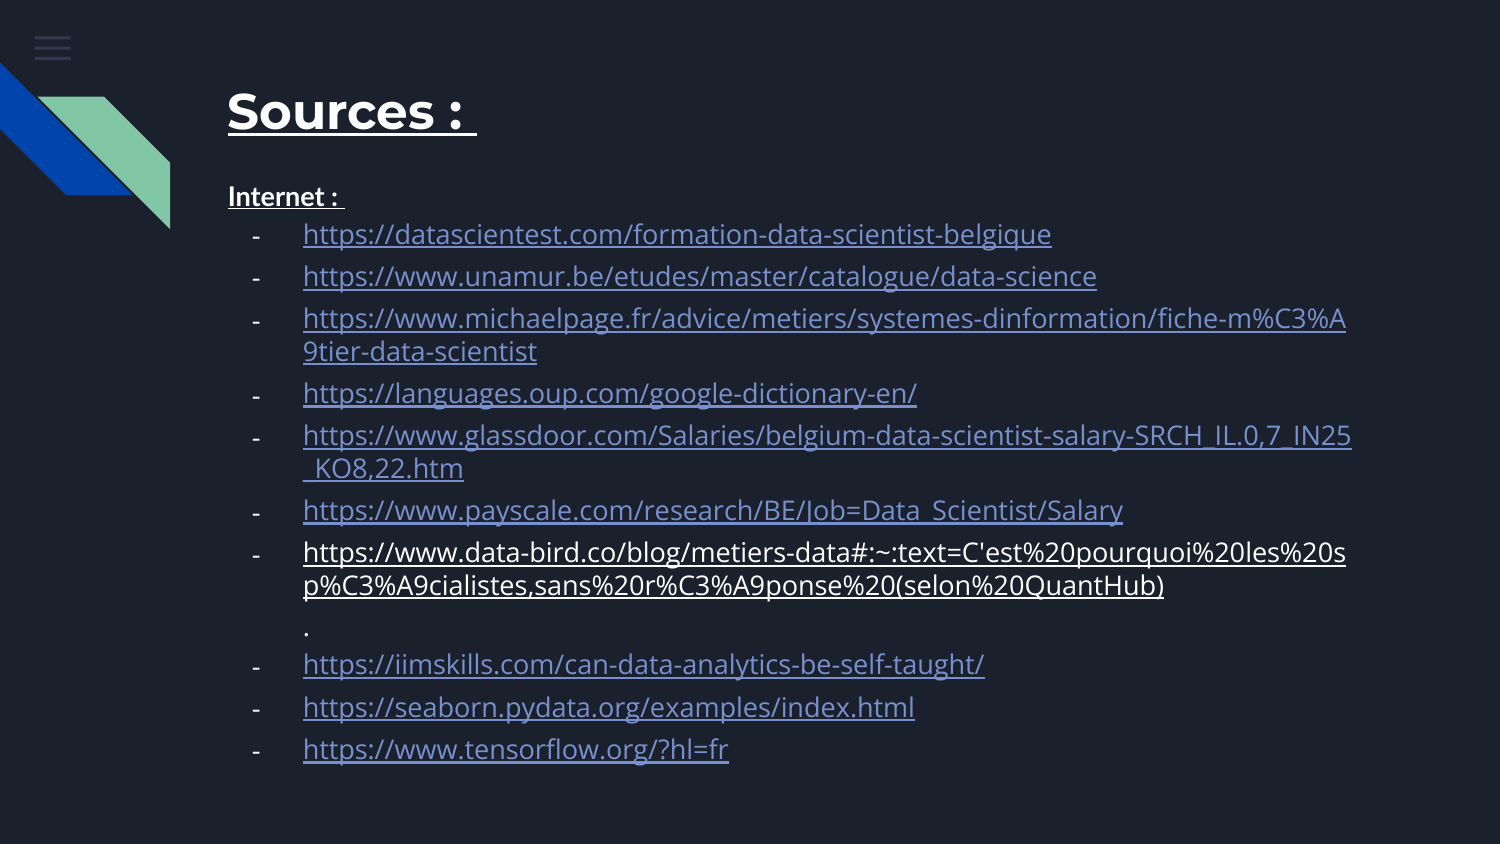

# Sources :
Internet :
https://datascientest.com/formation-data-scientist-belgique
https://www.unamur.be/etudes/master/catalogue/data-science
https://www.michaelpage.fr/advice/metiers/systemes-dinformation/fiche-m%C3%A9tier-data-scientist
https://languages.oup.com/google-dictionary-en/
https://www.glassdoor.com/Salaries/belgium-data-scientist-salary-SRCH_IL.0,7_IN25_KO8,22.htm
https://www.payscale.com/research/BE/Job=Data_Scientist/Salary
https://www.data-bird.co/blog/metiers-data#:~:text=C'est%20pourquoi%20les%20sp%C3%A9cialistes,sans%20r%C3%A9ponse%20(selon%20QuantHub).
https://iimskills.com/can-data-analytics-be-self-taught/
https://seaborn.pydata.org/examples/index.html
https://www.tensorflow.org/?hl=fr